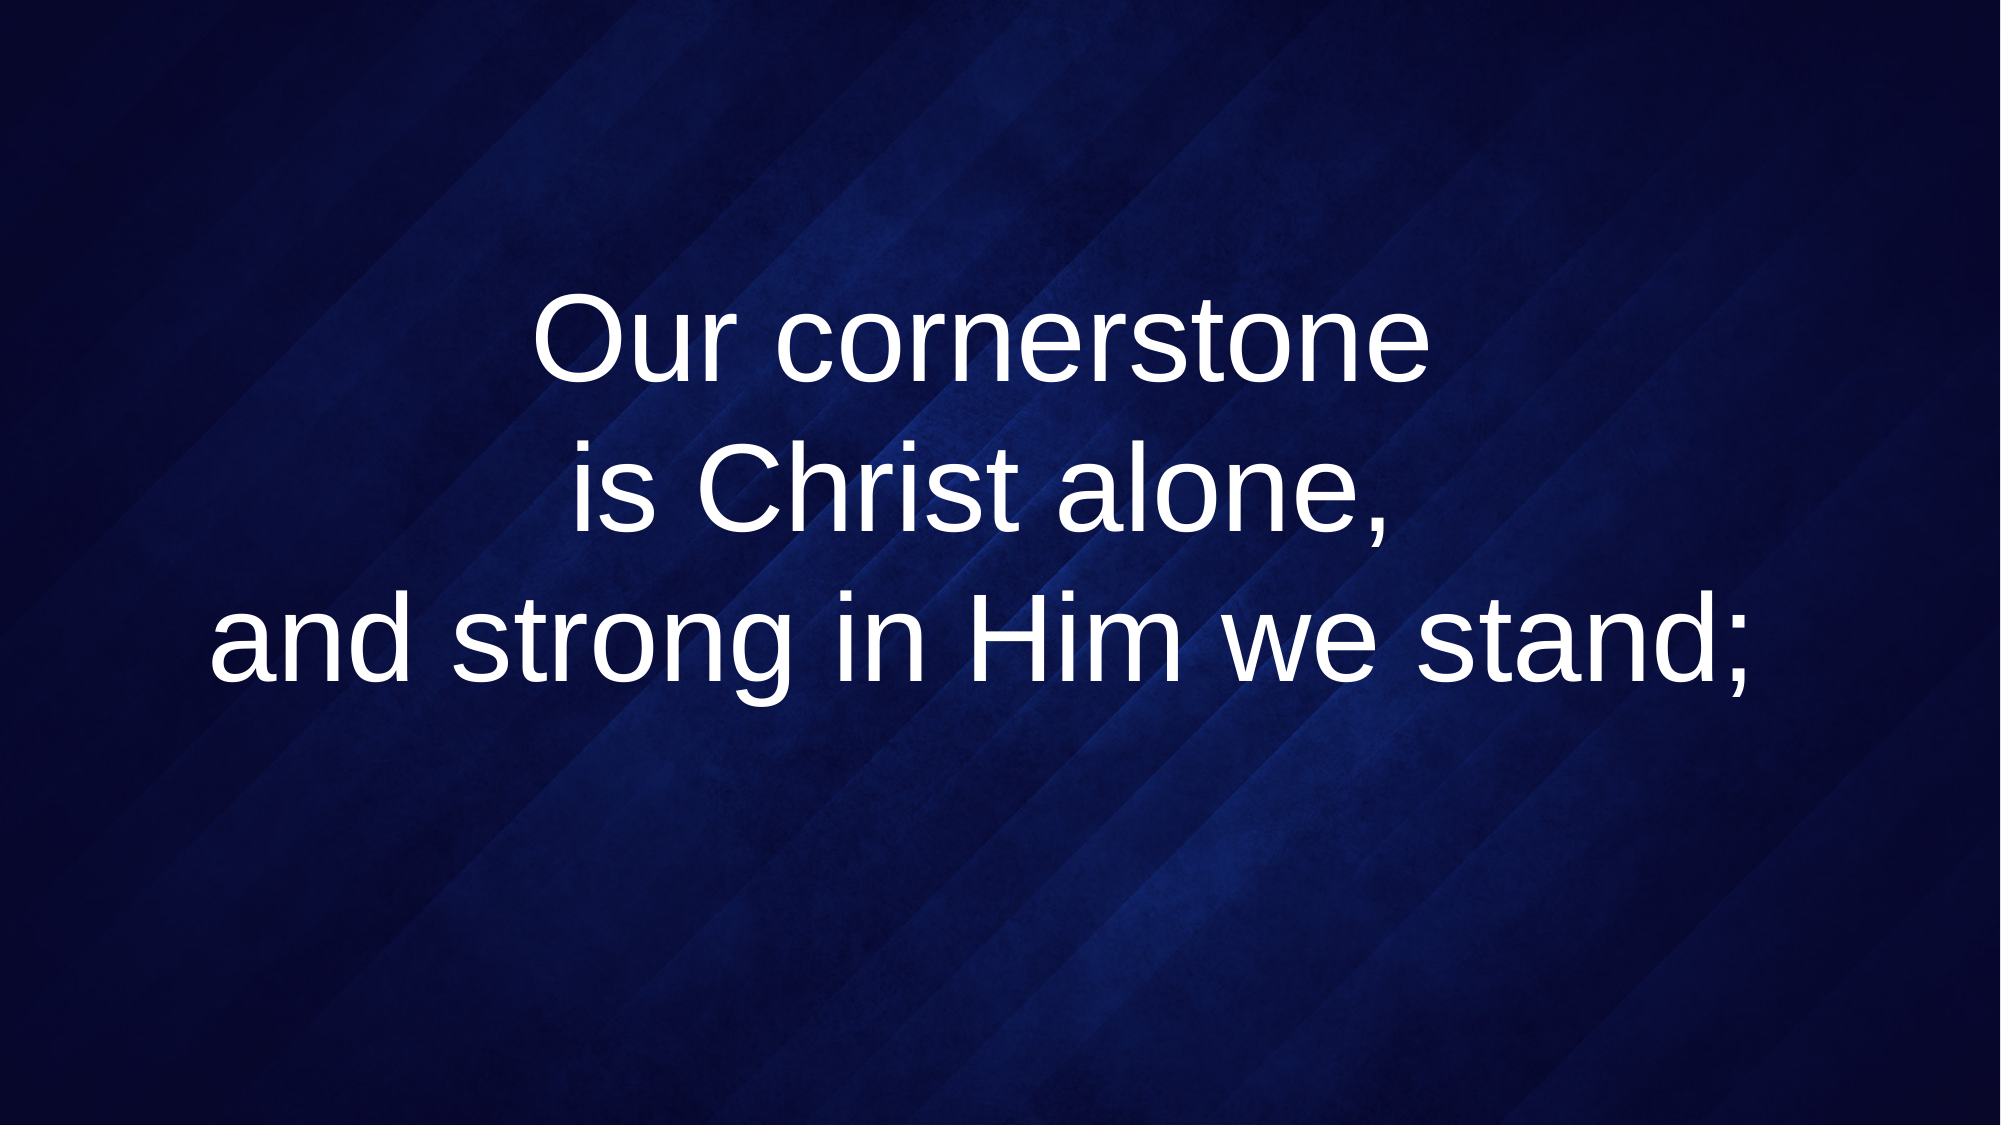

# Our cornerstone is Christ alone, and strong in Him we stand;